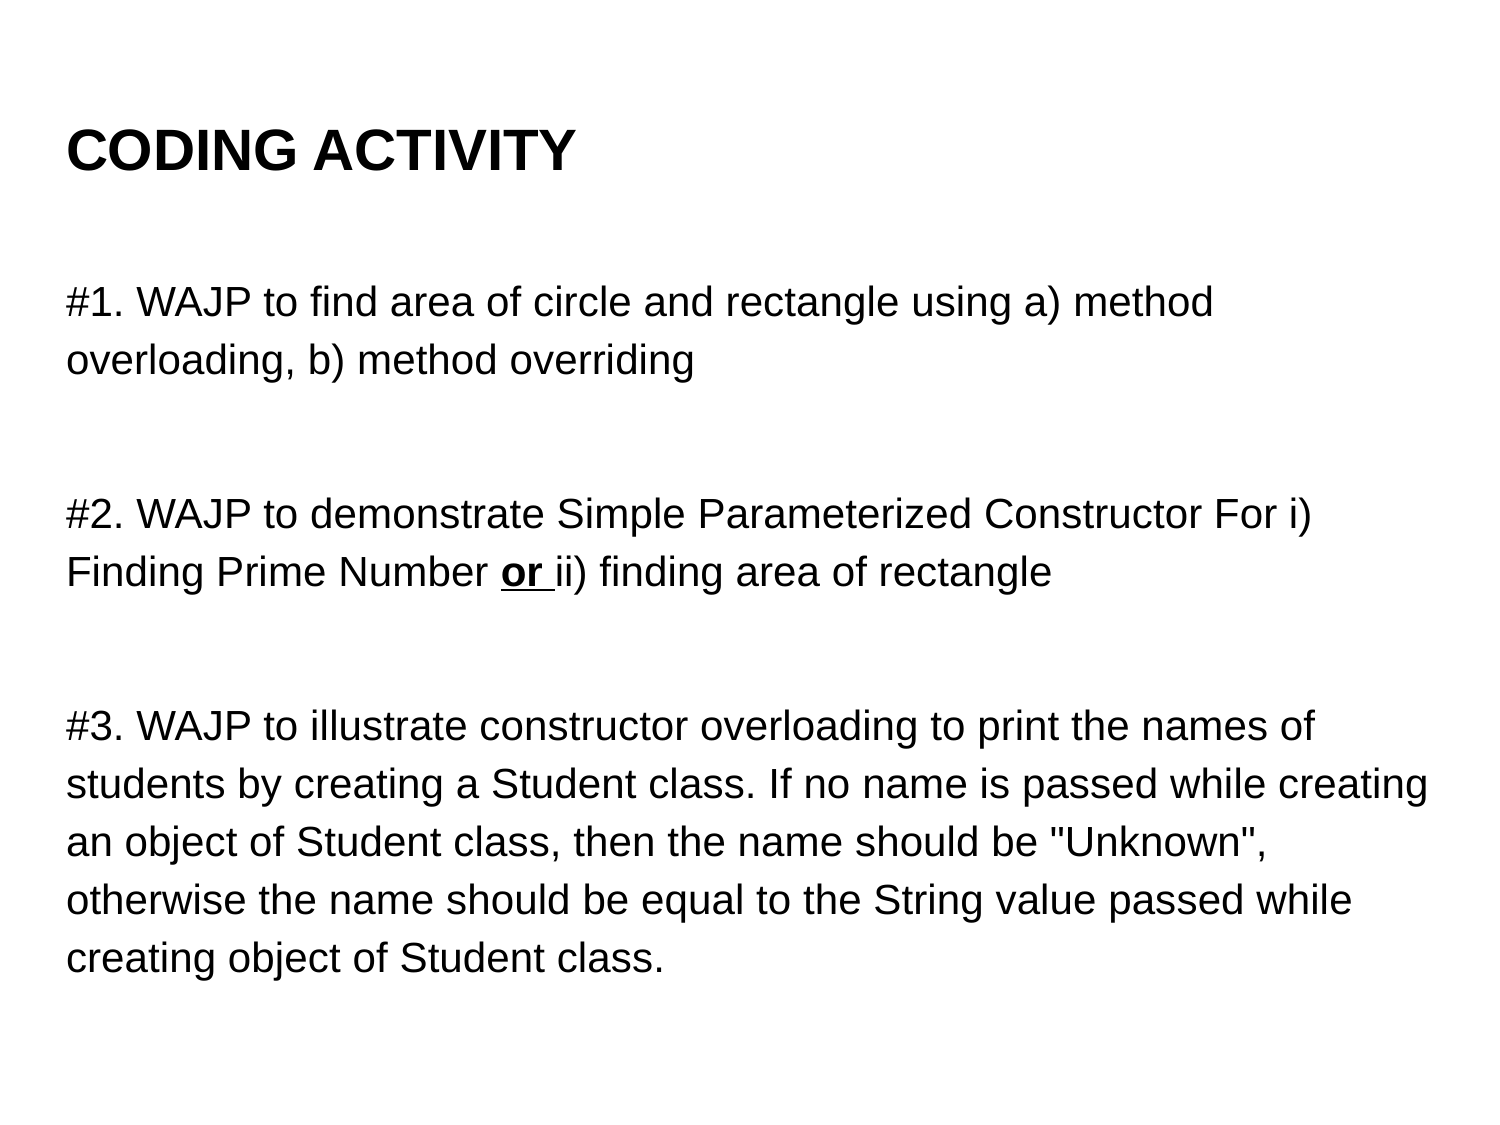

# CODING ACTIVITY
#1. WAJP to find area of circle and rectangle using a) method overloading, b) method overriding

#2. WAJP to demonstrate Simple Parameterized Constructor For i) Finding Prime Number or ii) finding area of rectangle

#3. WAJP to illustrate constructor overloading to print the names of students by creating a Student class. If no name is passed while creating an object of Student class, then the name should be "Unknown", otherwise the name should be equal to the String value passed while creating object of Student class.